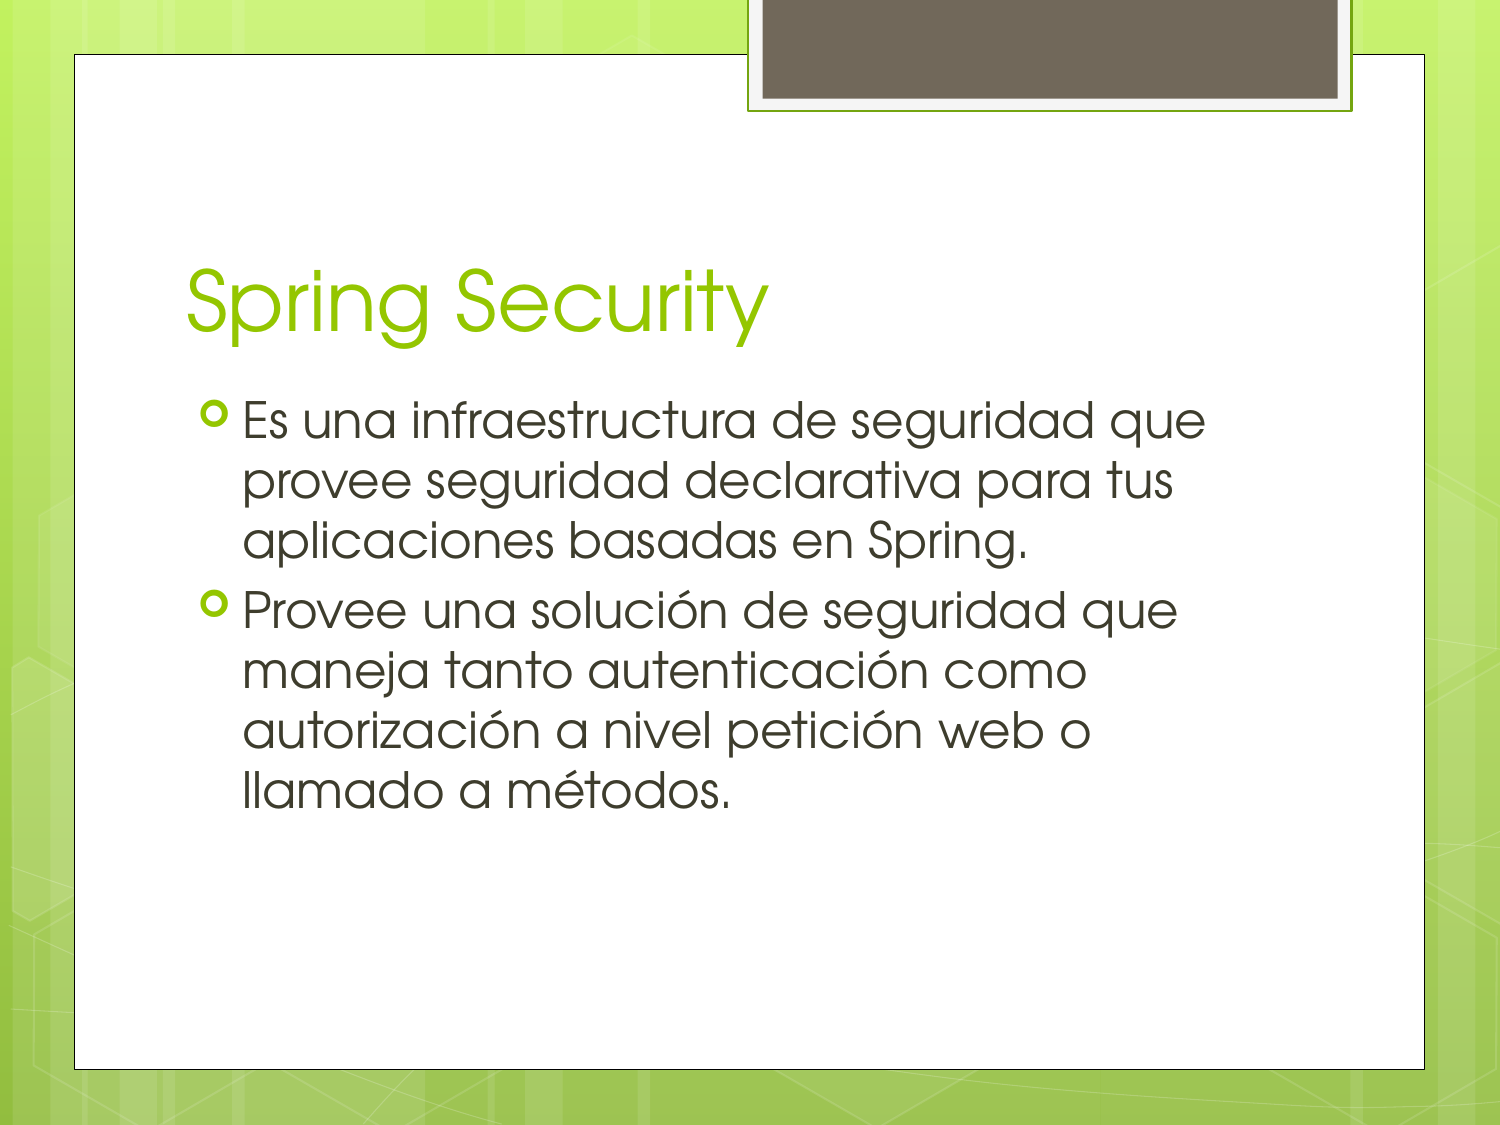

# Spring Security
Es una infraestructura de seguridad que provee seguridad declarativa para tus aplicaciones basadas en Spring.
Provee una solución de seguridad que maneja tanto autenticación como autorización a nivel petición web o llamado a métodos.